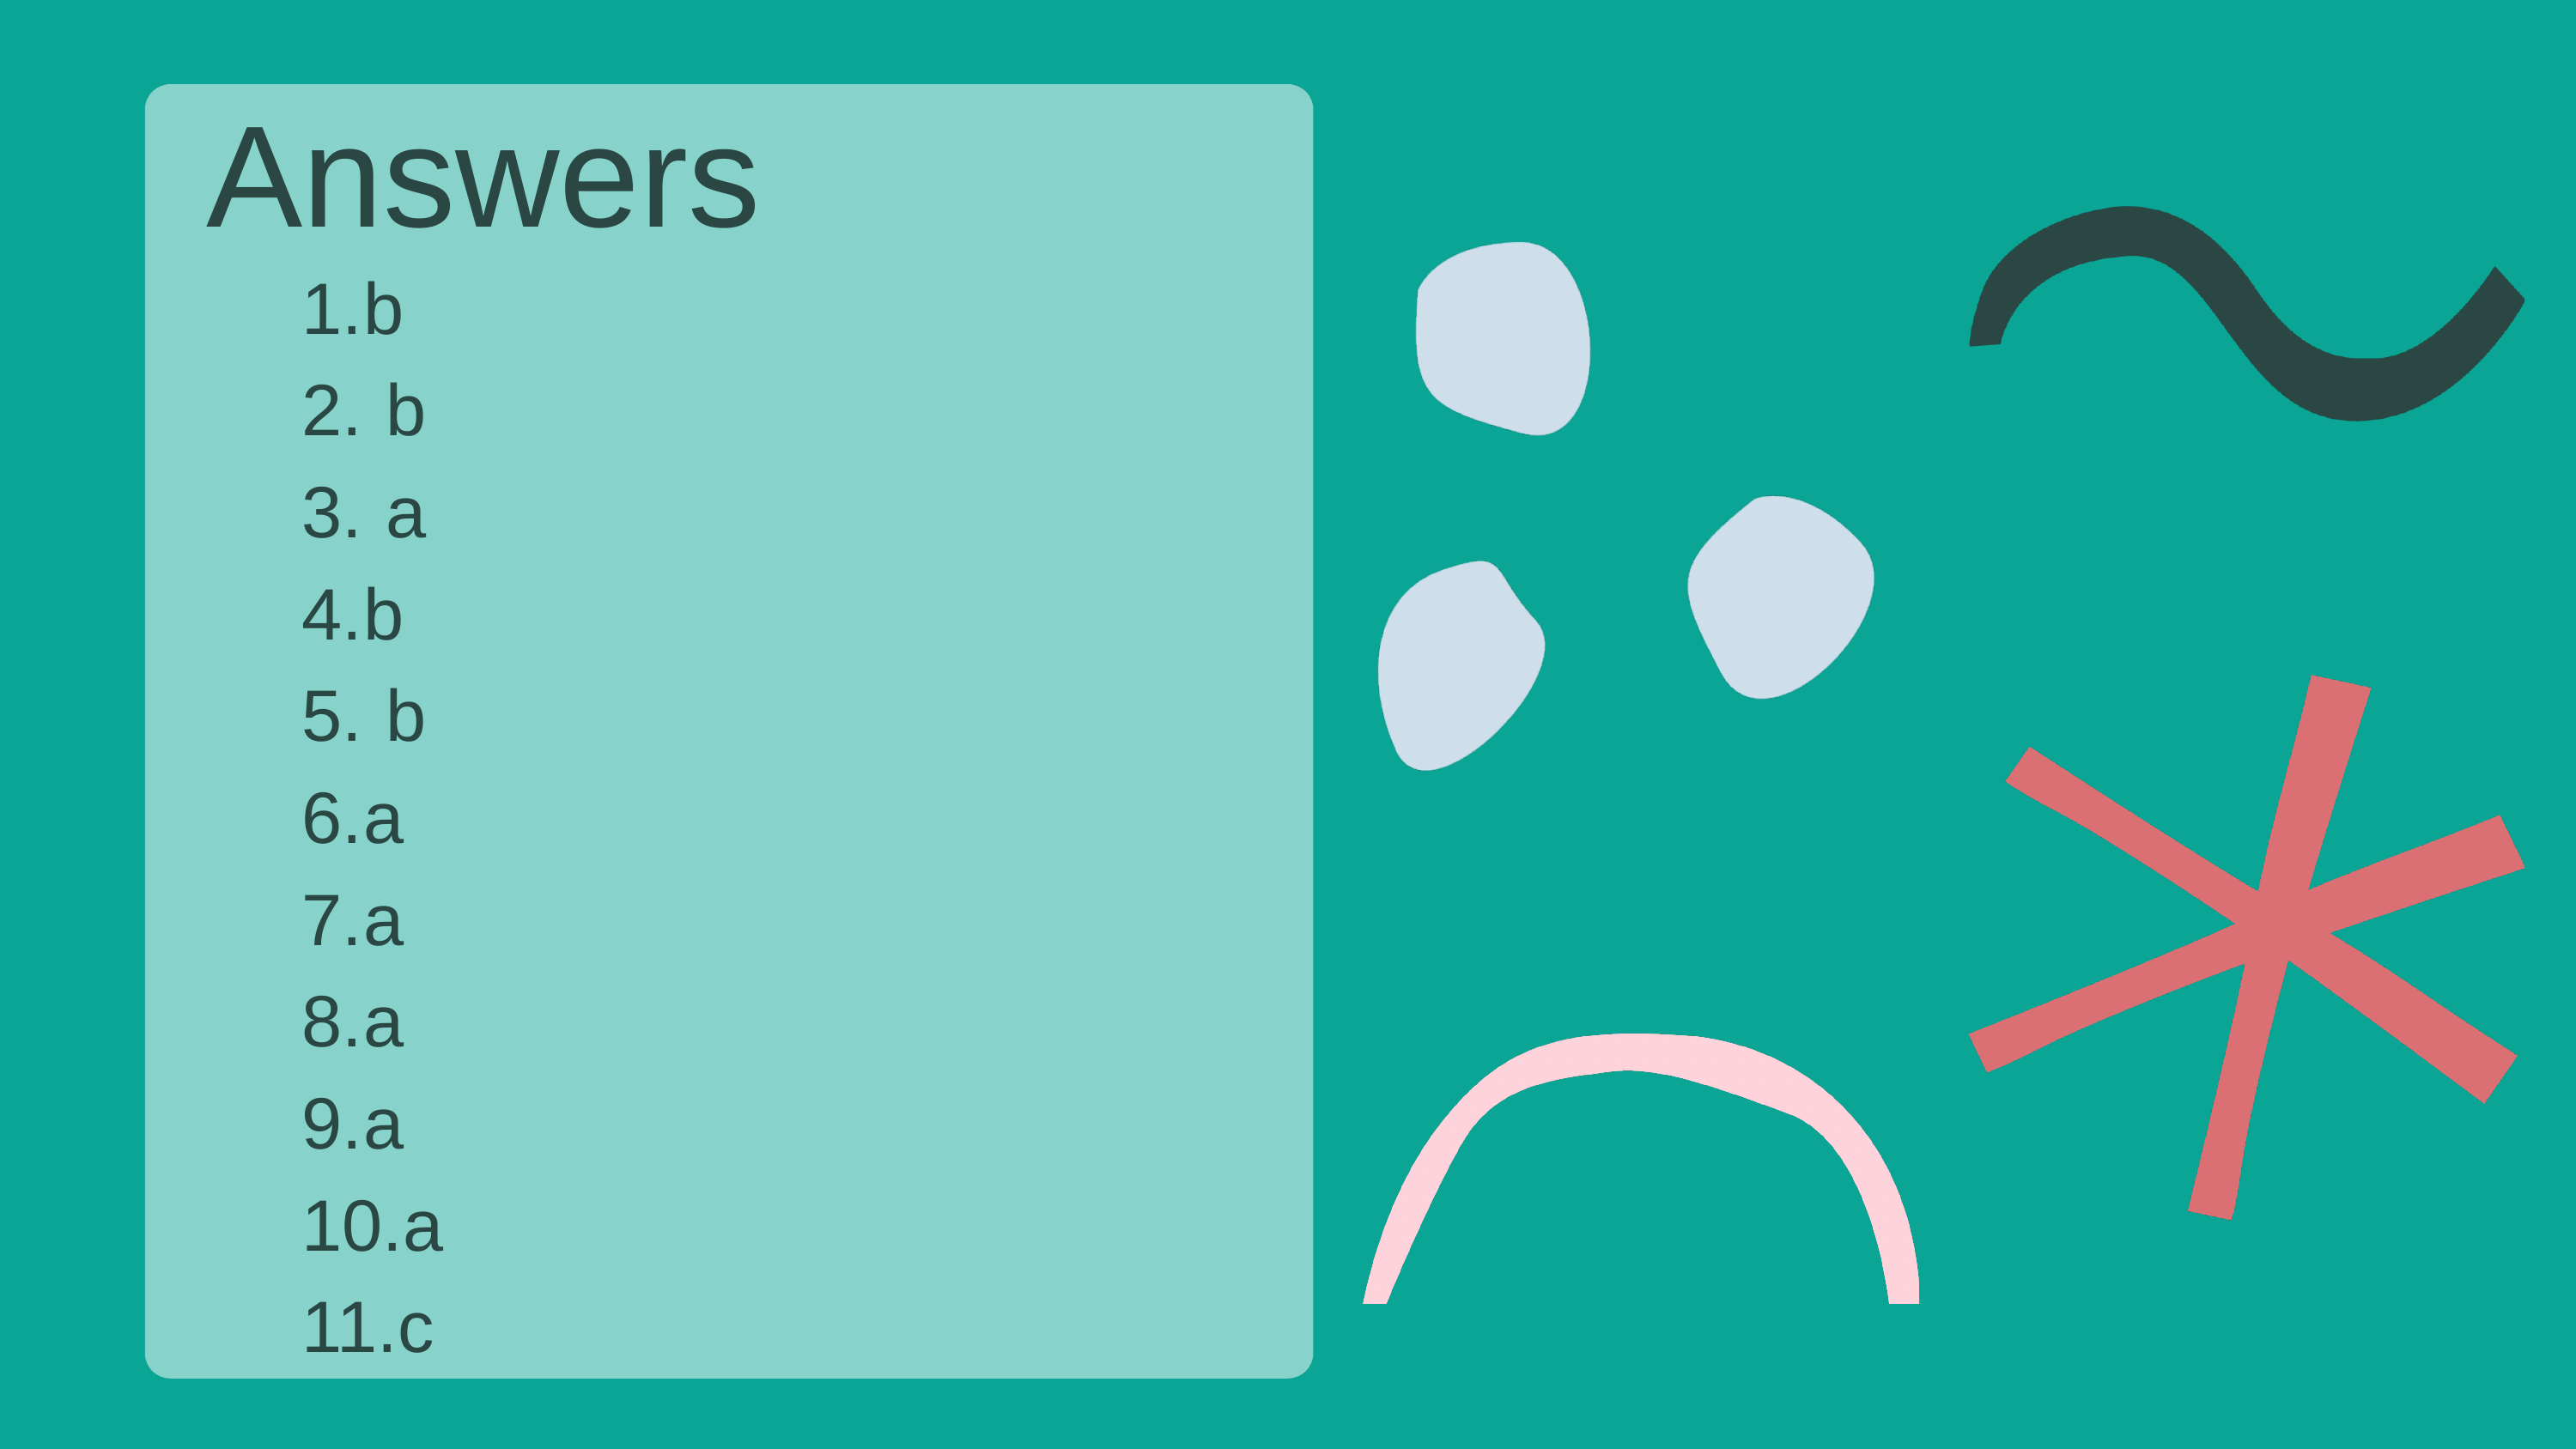

Answers

b
 b
 a
b
 b
a
a
a
a
a
c